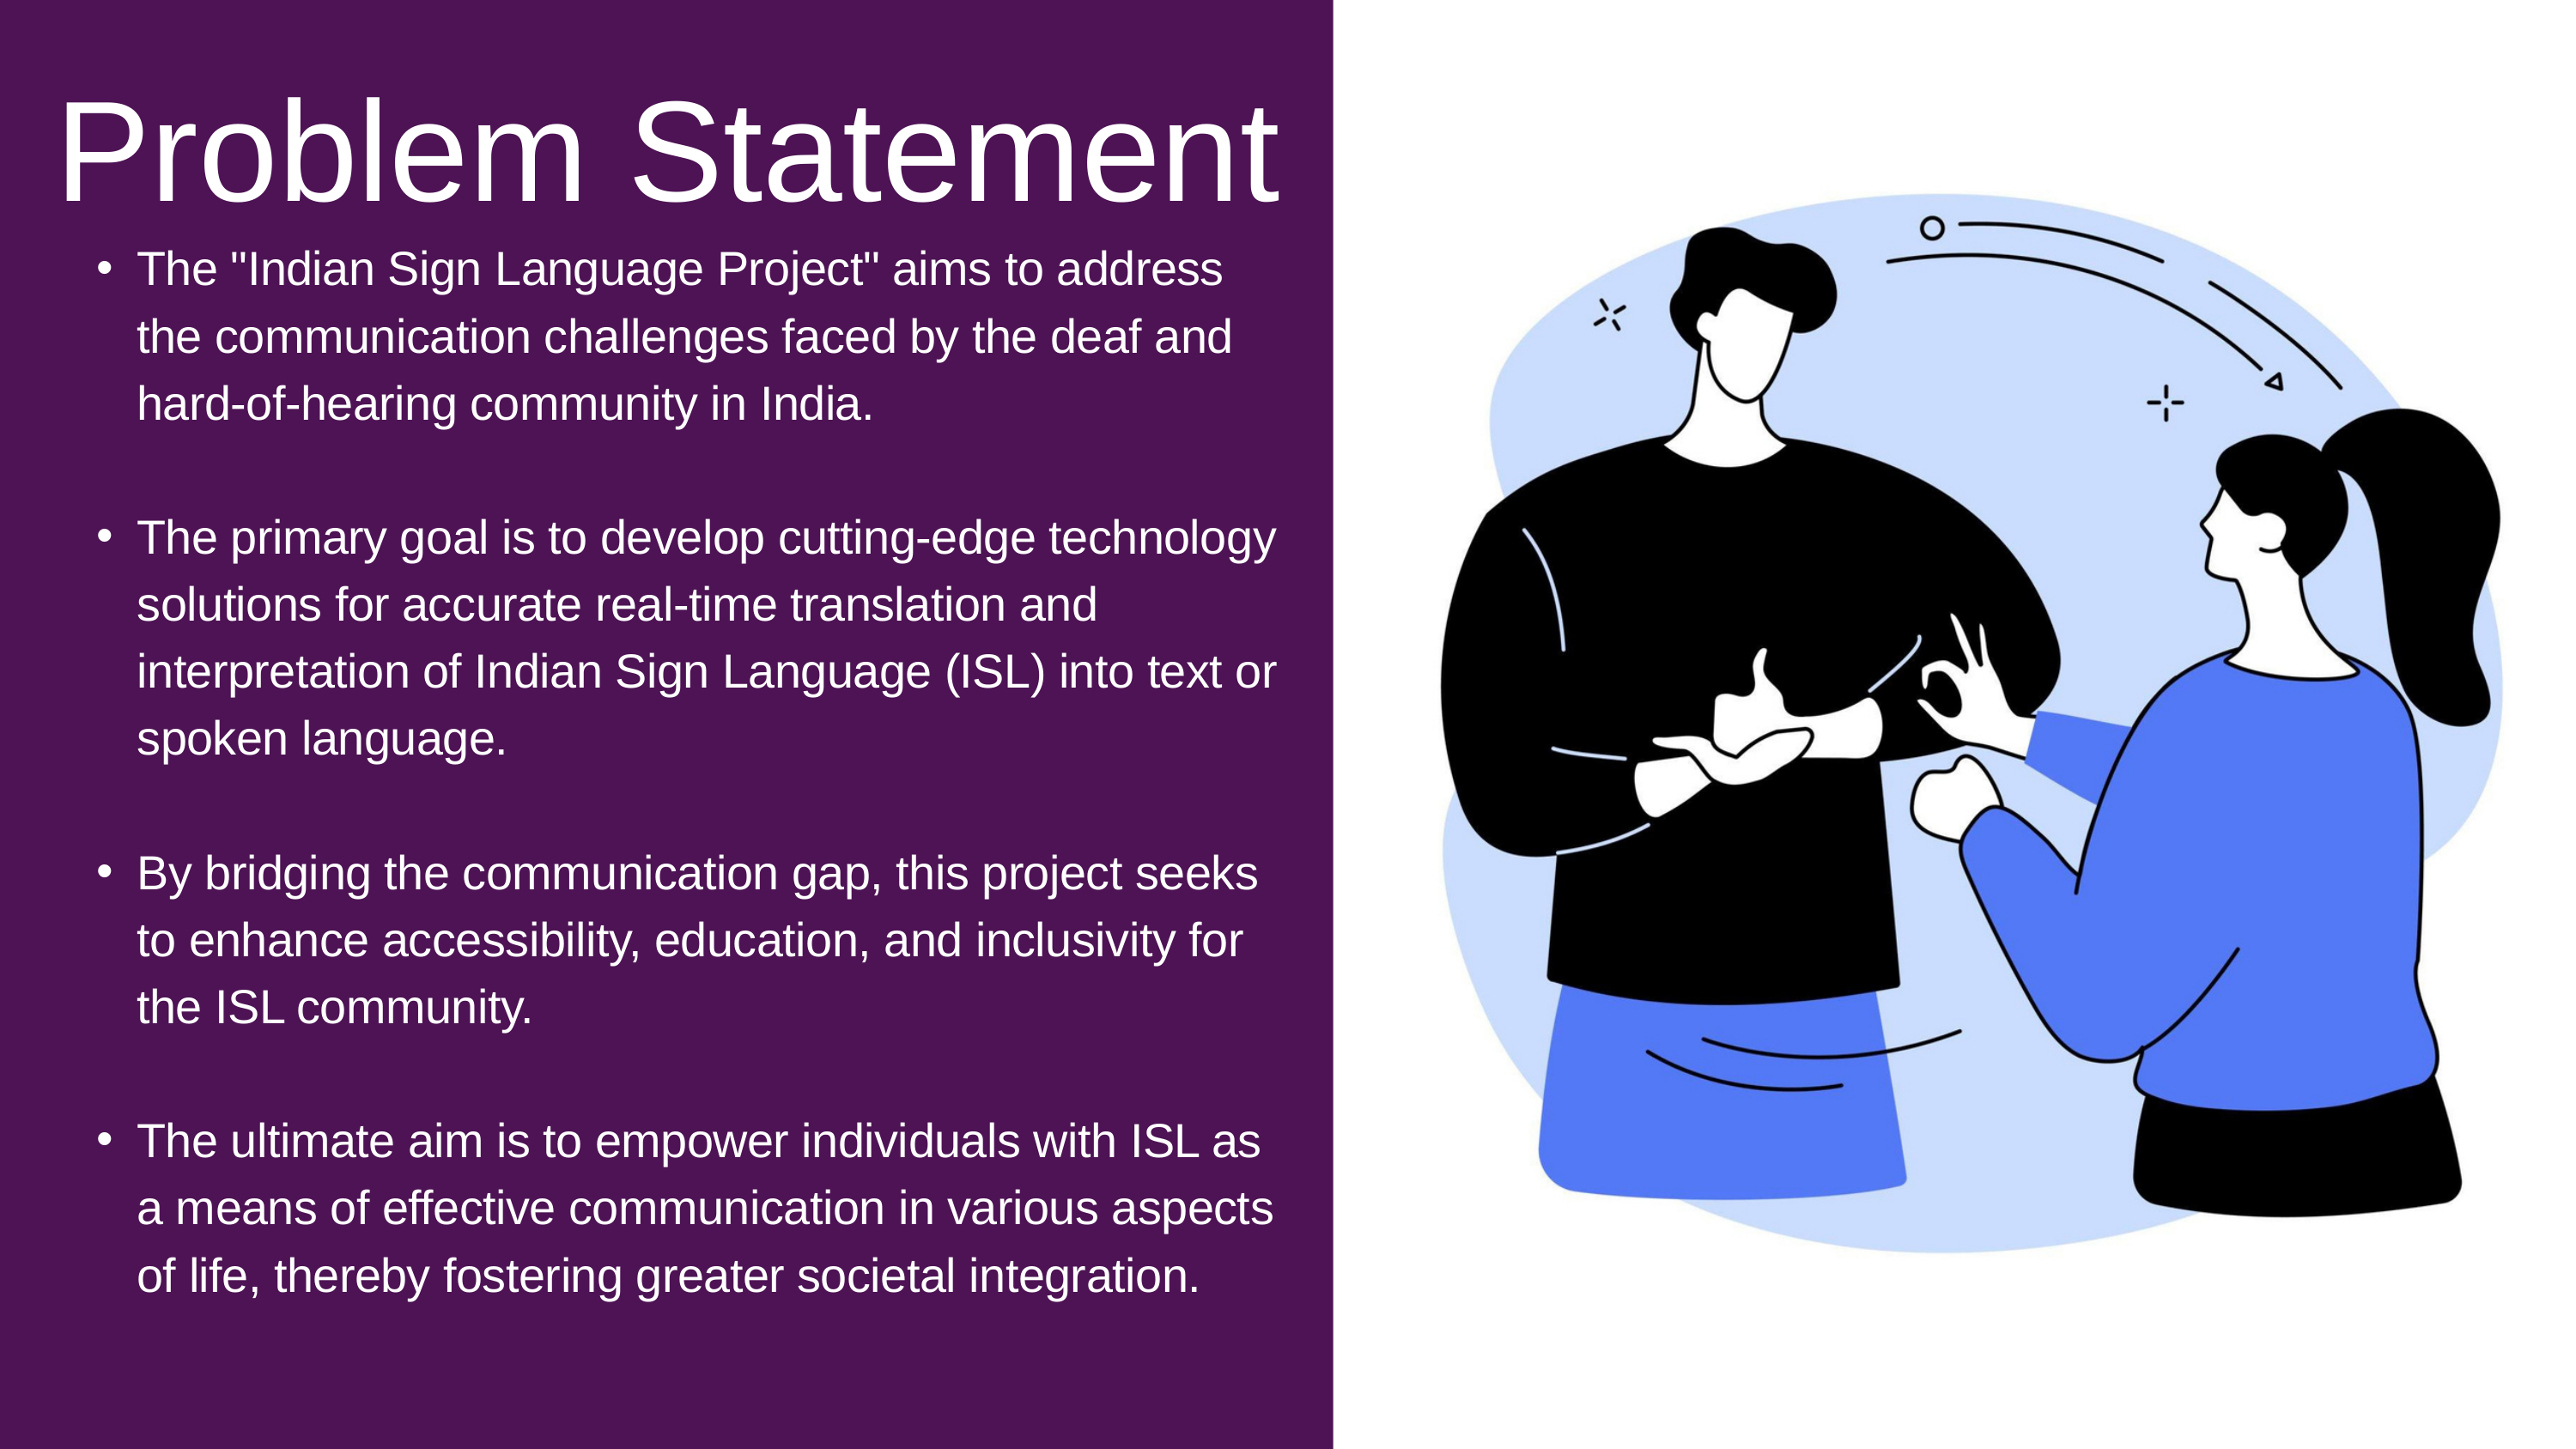

Problem Statement
The "Indian Sign Language Project" aims to address the communication challenges faced by the deaf and hard-of-hearing community in India.

The primary goal is to develop cutting-edge technology solutions for accurate real-time translation and interpretation of Indian Sign Language (ISL) into text or spoken language.

By bridging the communication gap, this project seeks to enhance accessibility, education, and inclusivity for the ISL community.

The ultimate aim is to empower individuals with ISL as a means of effective communication in various aspects of life, thereby fostering greater societal integration.